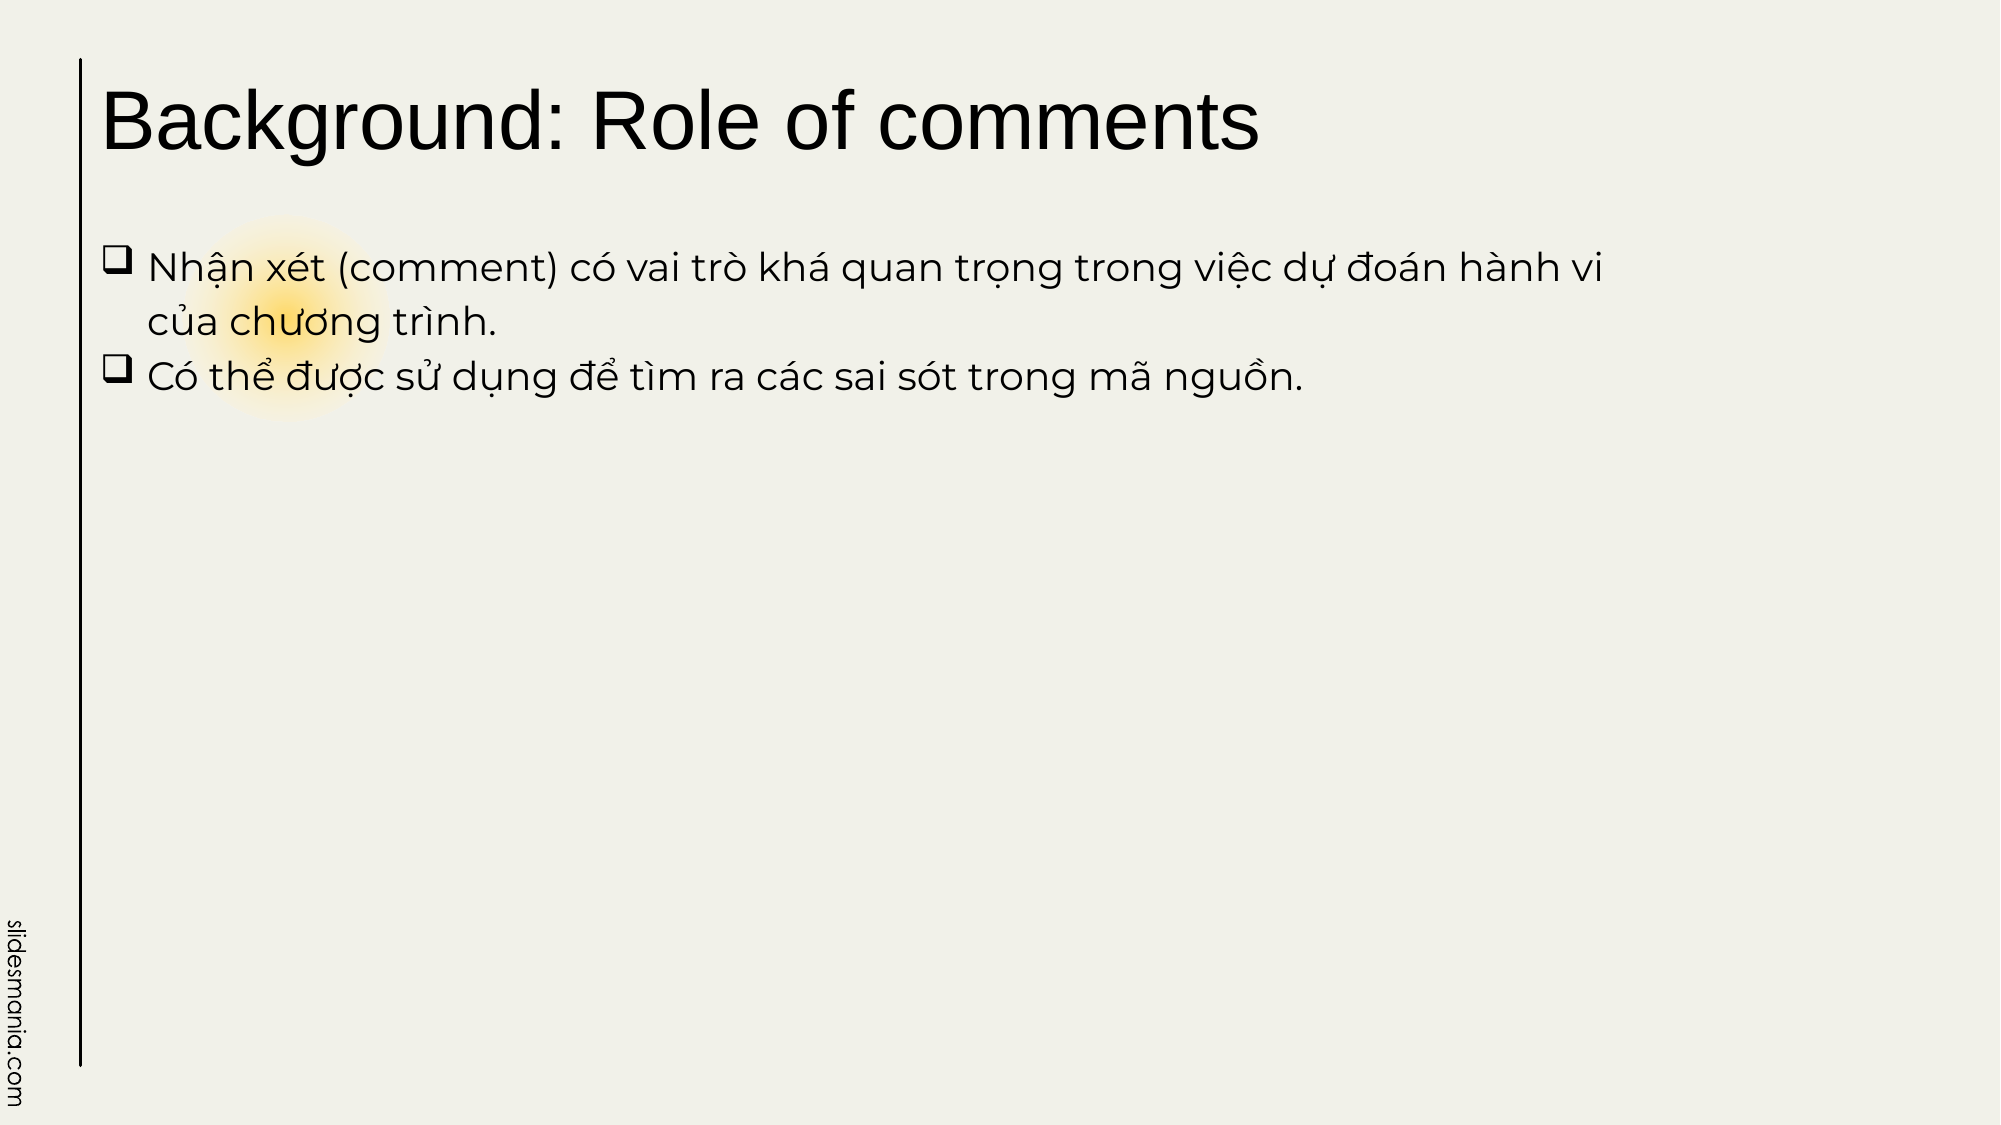

# Background: Role of comments
Nhận xét (comment) có vai trò khá quan trọng trong việc dự đoán hành vi của chương trình.
Có thể được sử dụng để tìm ra các sai sót trong mã nguồn.